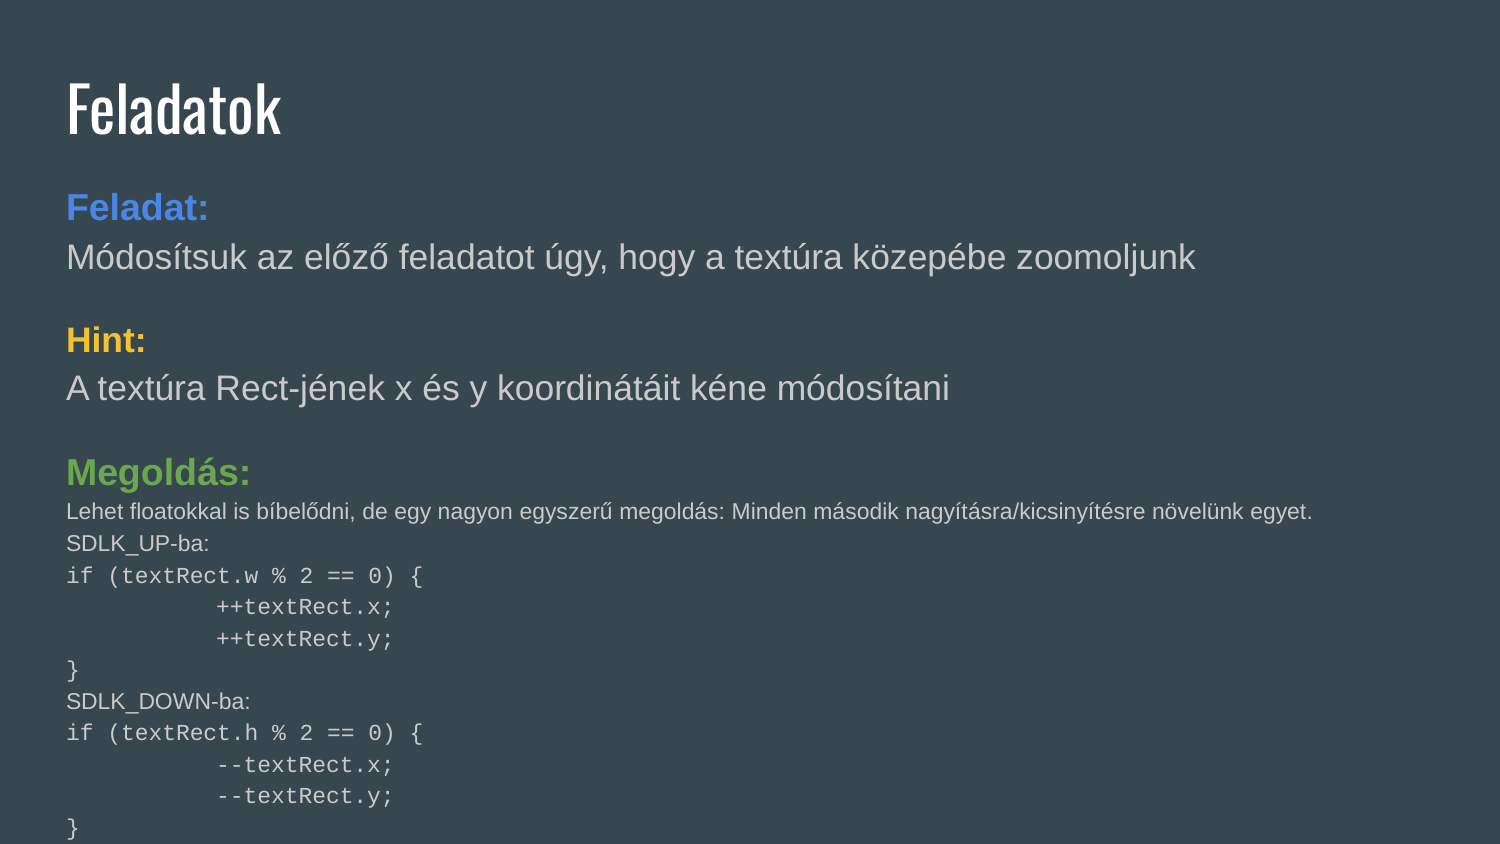

# Feladatok
Feladat:
Módosítsuk az előző feladatot úgy, hogy a textúra közepébe zoomoljunk
Hint:
A textúra Rect-jének x és y koordinátáit kéne módosítani
Megoldás:
Lehet floatokkal is bíbelődni, de egy nagyon egyszerű megoldás: Minden második nagyításra/kicsinyítésre növelünk egyet.
SDLK_UP-ba:
if (textRect.w % 2 == 0) {
	++textRect.x;
	++textRect.y;
}
SDLK_DOWN-ba:
if (textRect.h % 2 == 0) {
	--textRect.x;
	--textRect.y;
}

A